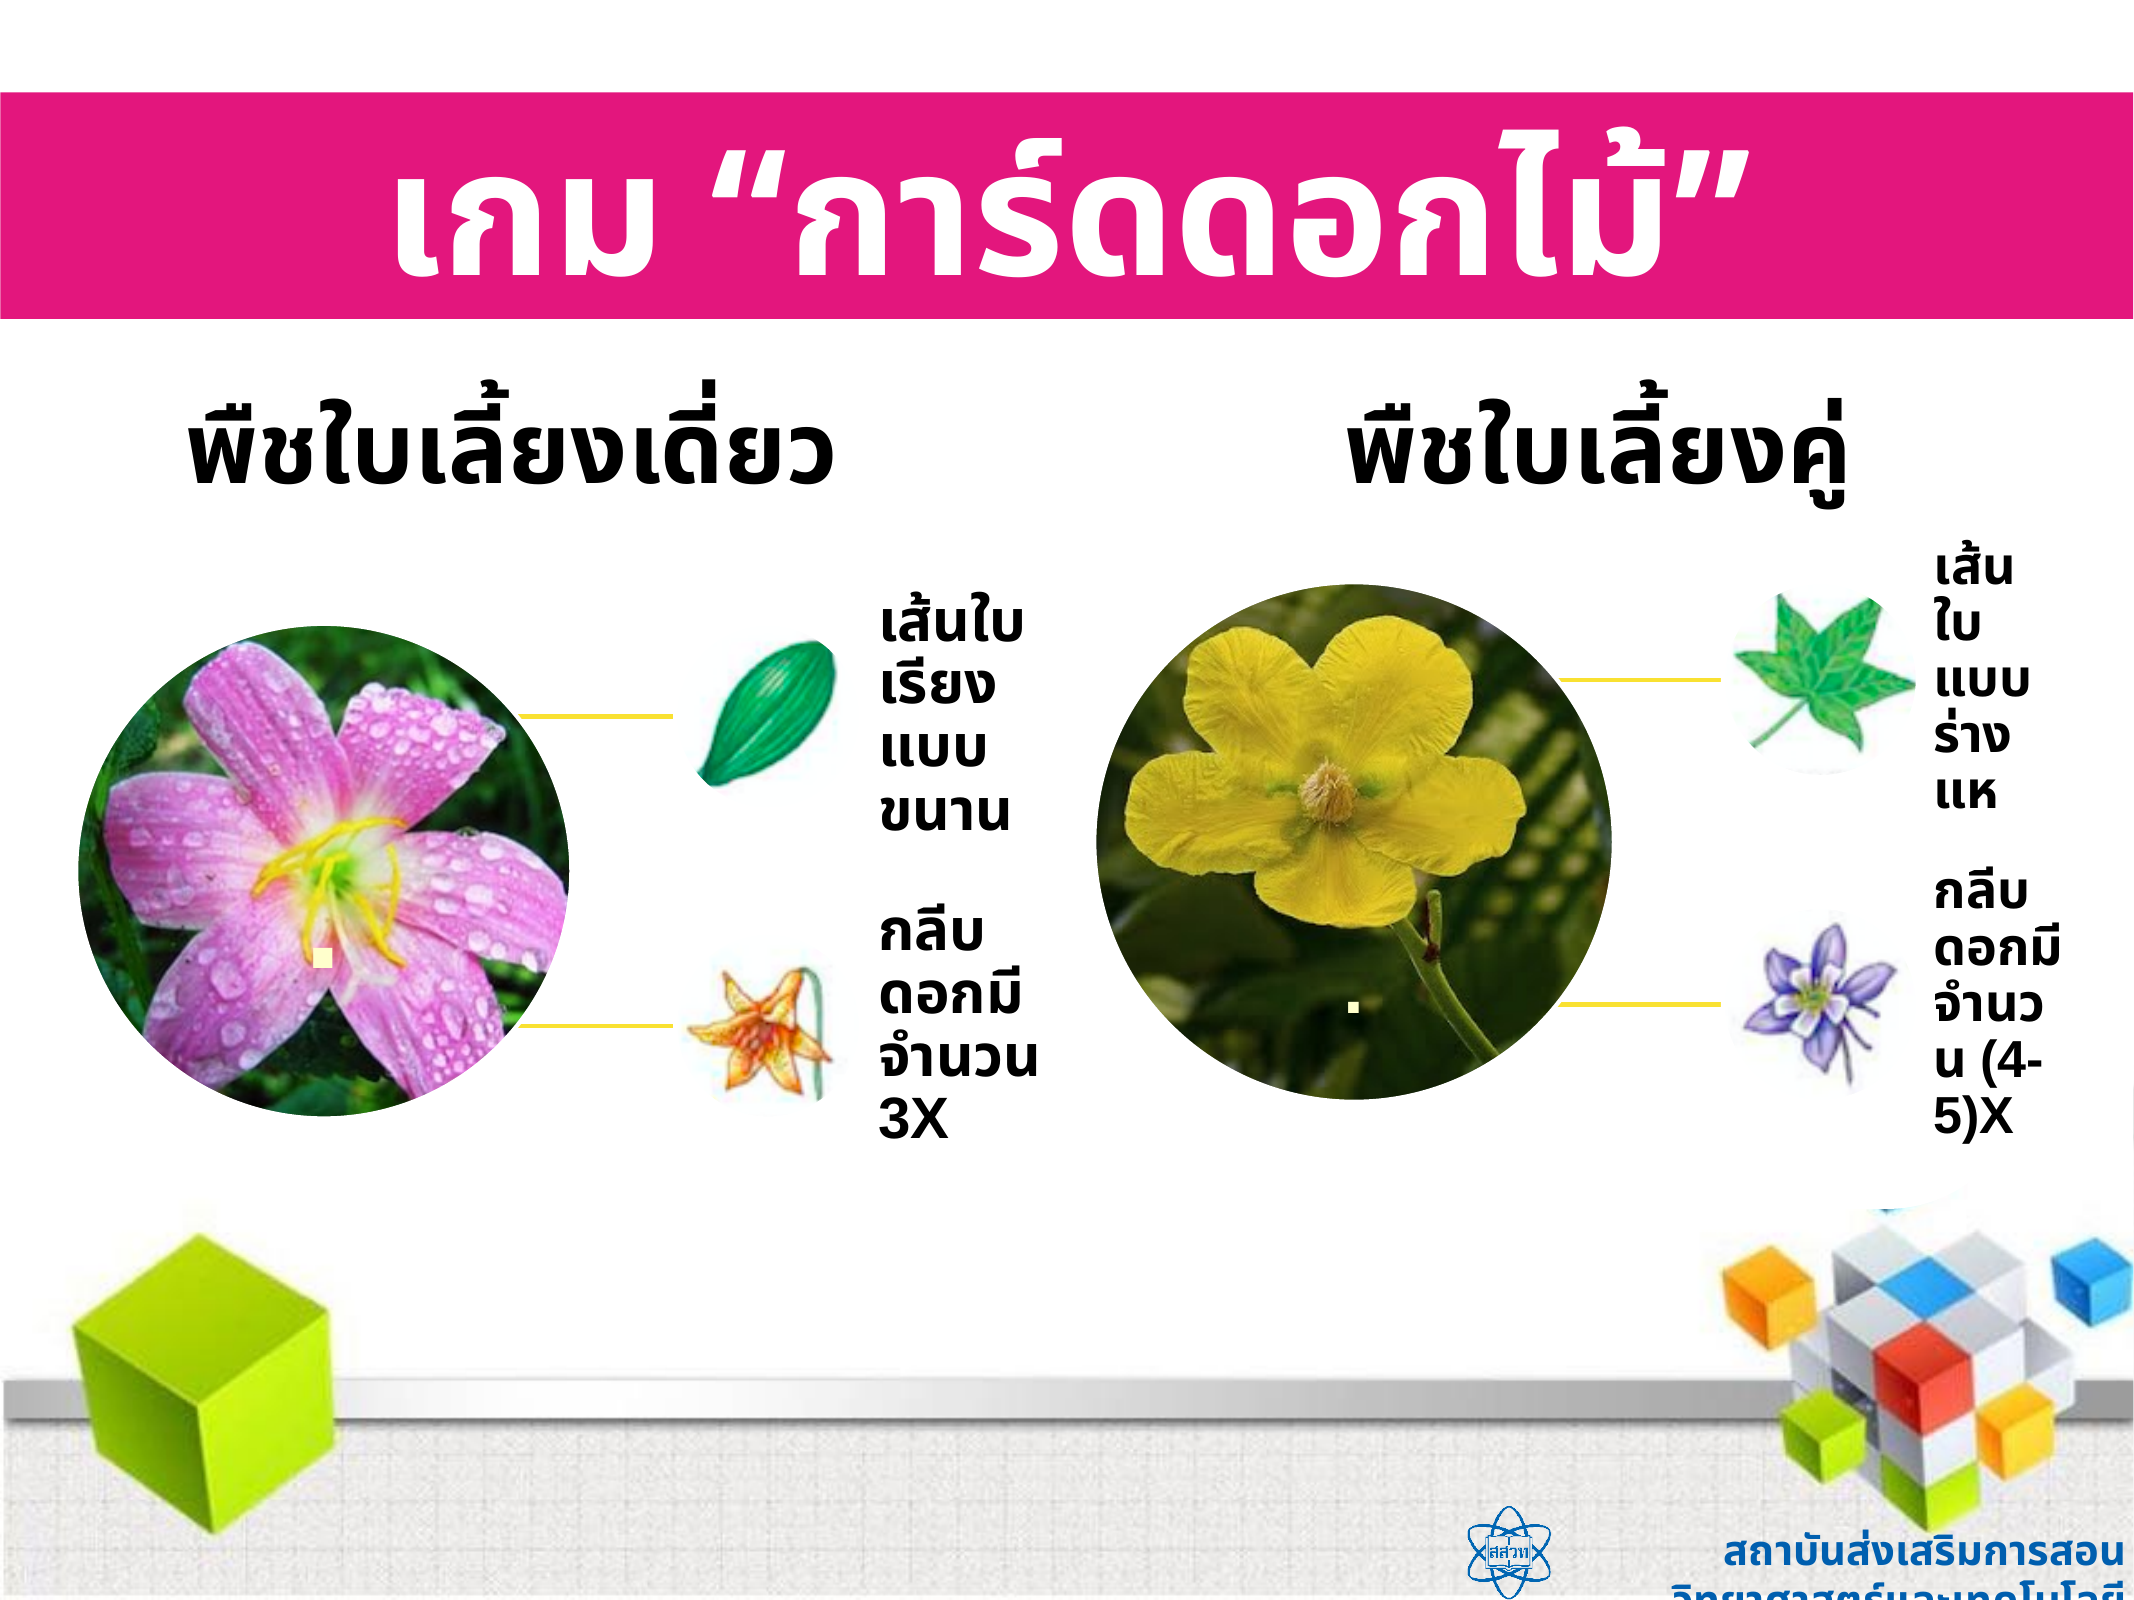

เกม “การ์ดดอกไม้”
พืชใบเลี้ยงเดี่ยว
พืชใบเลี้ยงคู่

เส้นใบแบบร่างแห

.

กลีบดอกมีจำนวน (4-5)X

เส้นใบเรียงแบบขนาน
.

กลีบดอกมีจำนวน 3X